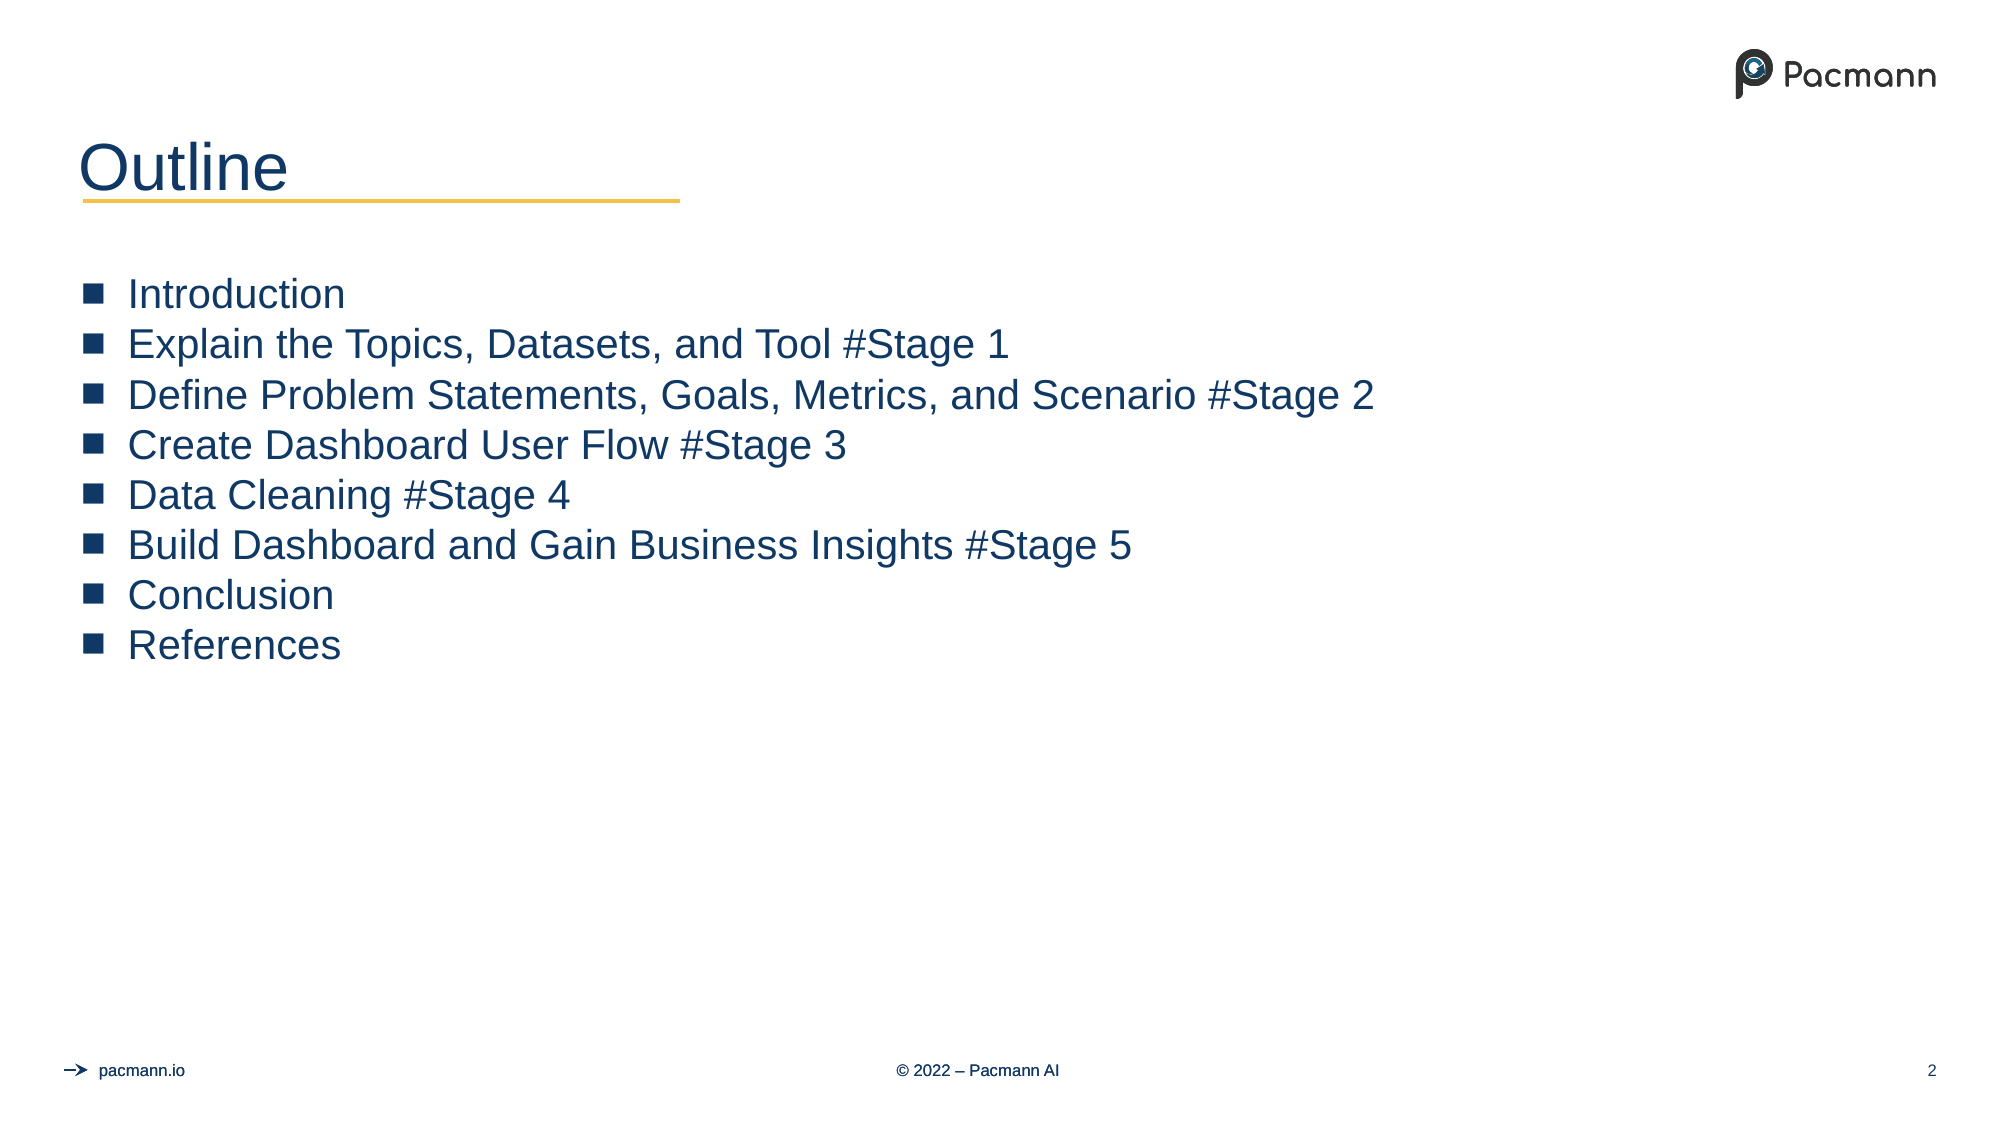

# Outline
Introduction
Explain the Topics, Datasets, and Tool #Stage 1
Define Problem Statements, Goals, Metrics, and Scenario #Stage 2
Create Dashboard User Flow #Stage 3
Data Cleaning #Stage 4
Build Dashboard and Gain Business Insights #Stage 5
Conclusion
References